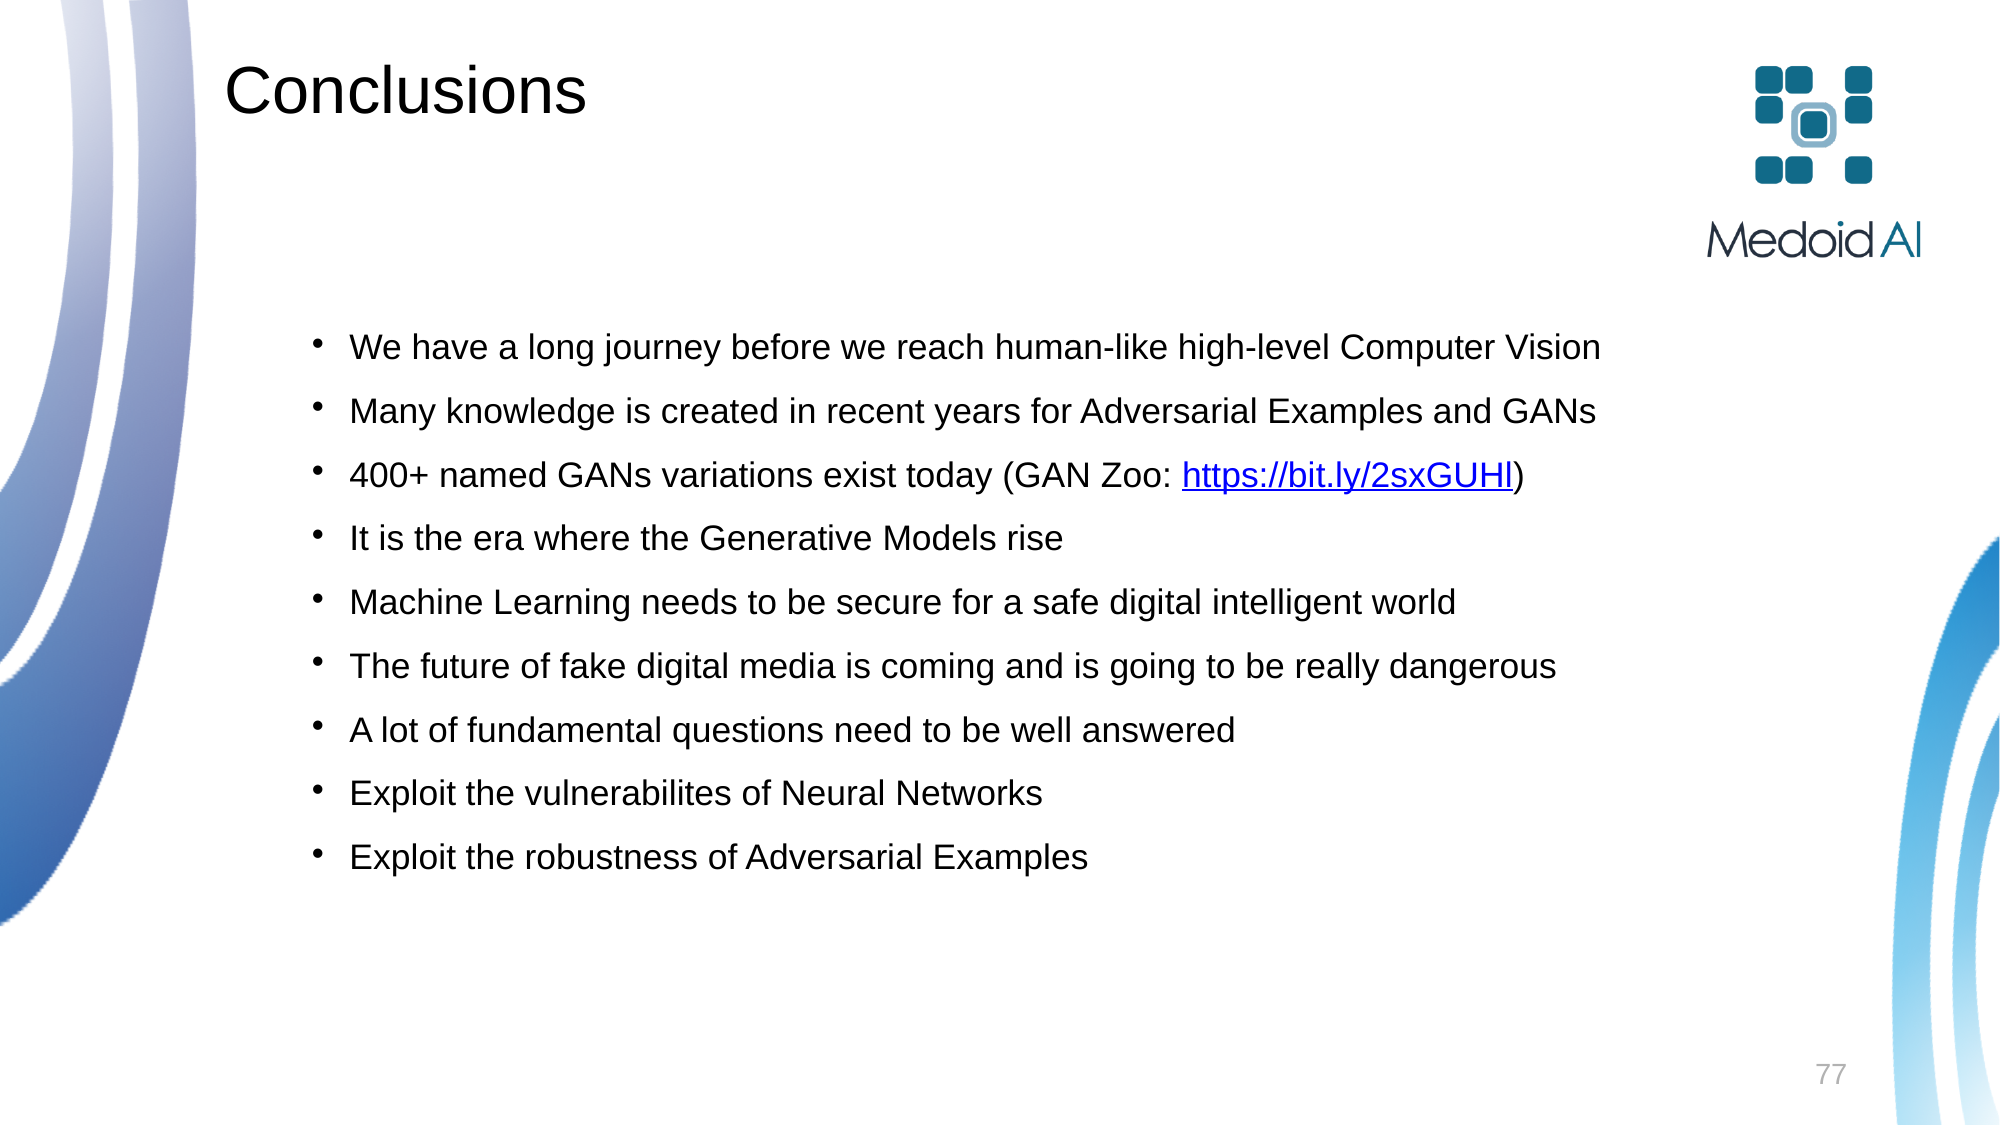

Conclusions
We have a long journey before we reach human-like high-level Computer Vision
Many knowledge is created in recent years for Adversarial Examples and GANs
400+ named GANs variations exist today (GAN Zoo: https://bit.ly/2sxGUHl)
It is the era where the Generative Models rise
Machine Learning needs to be secure for a safe digital intelligent world
The future of fake digital media is coming and is going to be really dangerous
A lot of fundamental questions need to be well answered
Exploit the vulnerabilites of Neural Networks
Exploit the robustness of Adversarial Examples
77